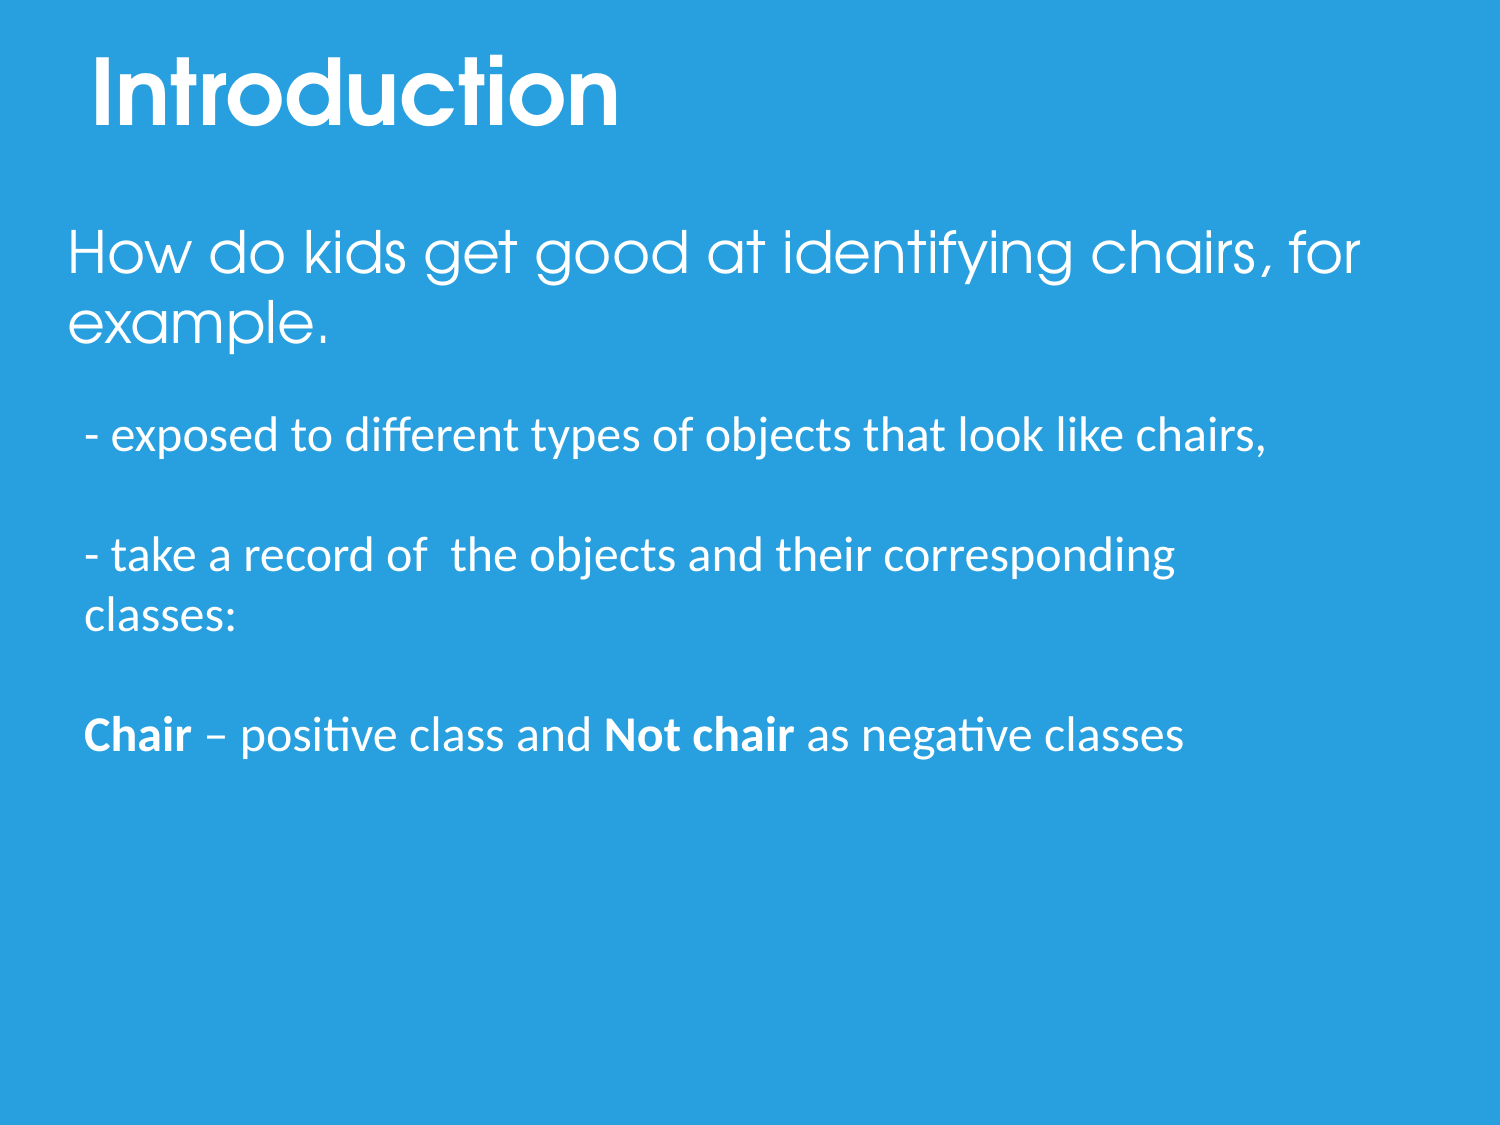

Introduction
How do kids get good at identifying chairs, for   example.
- exposed to different types of objects that look like chairs,

- take a record of  the objects and their corresponding classes:

Chair – positive class and Not chair as negative classes